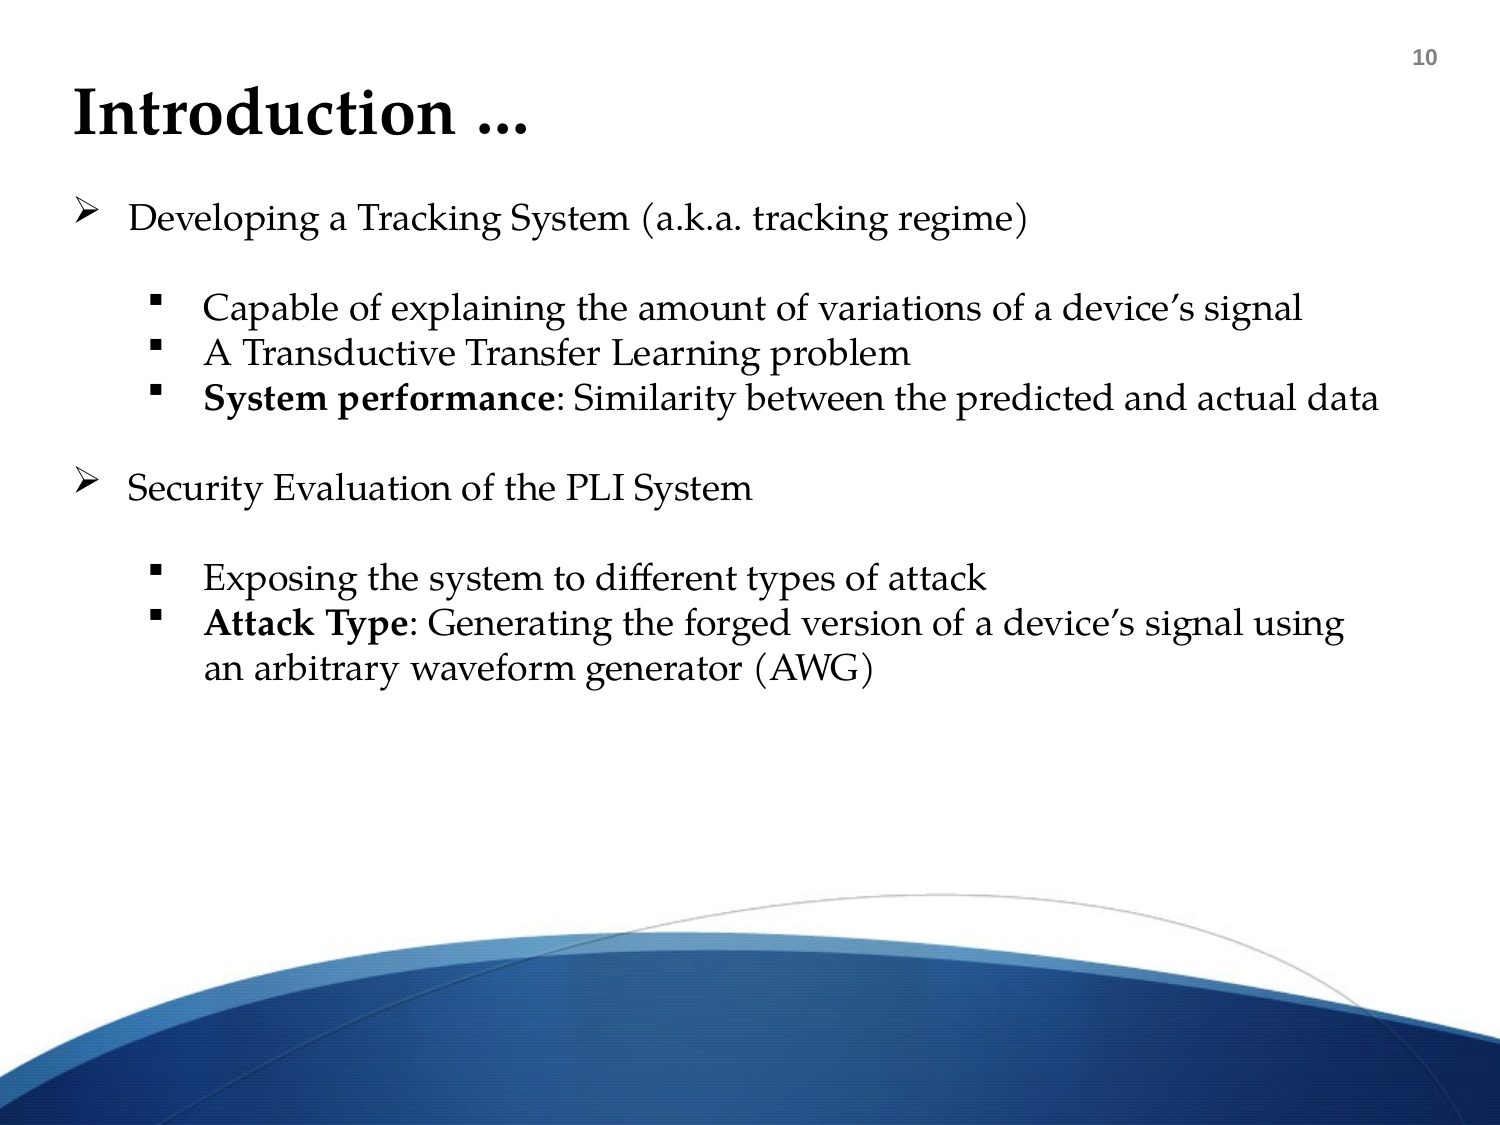

10
Introduction …

Developing a Tracking System (a.k.a. tracking regime)

Capable of explaining the amount of variations of a device’s signal
A Transductive Transfer Learning problem
System performance: Similarity between the predicted and actual data

Security Evaluation of the PLI System

Exposing the system to different types of attack
Attack Type: Generating the forged version of a device’s signal using
      an arbitrary waveform generator (AWG)